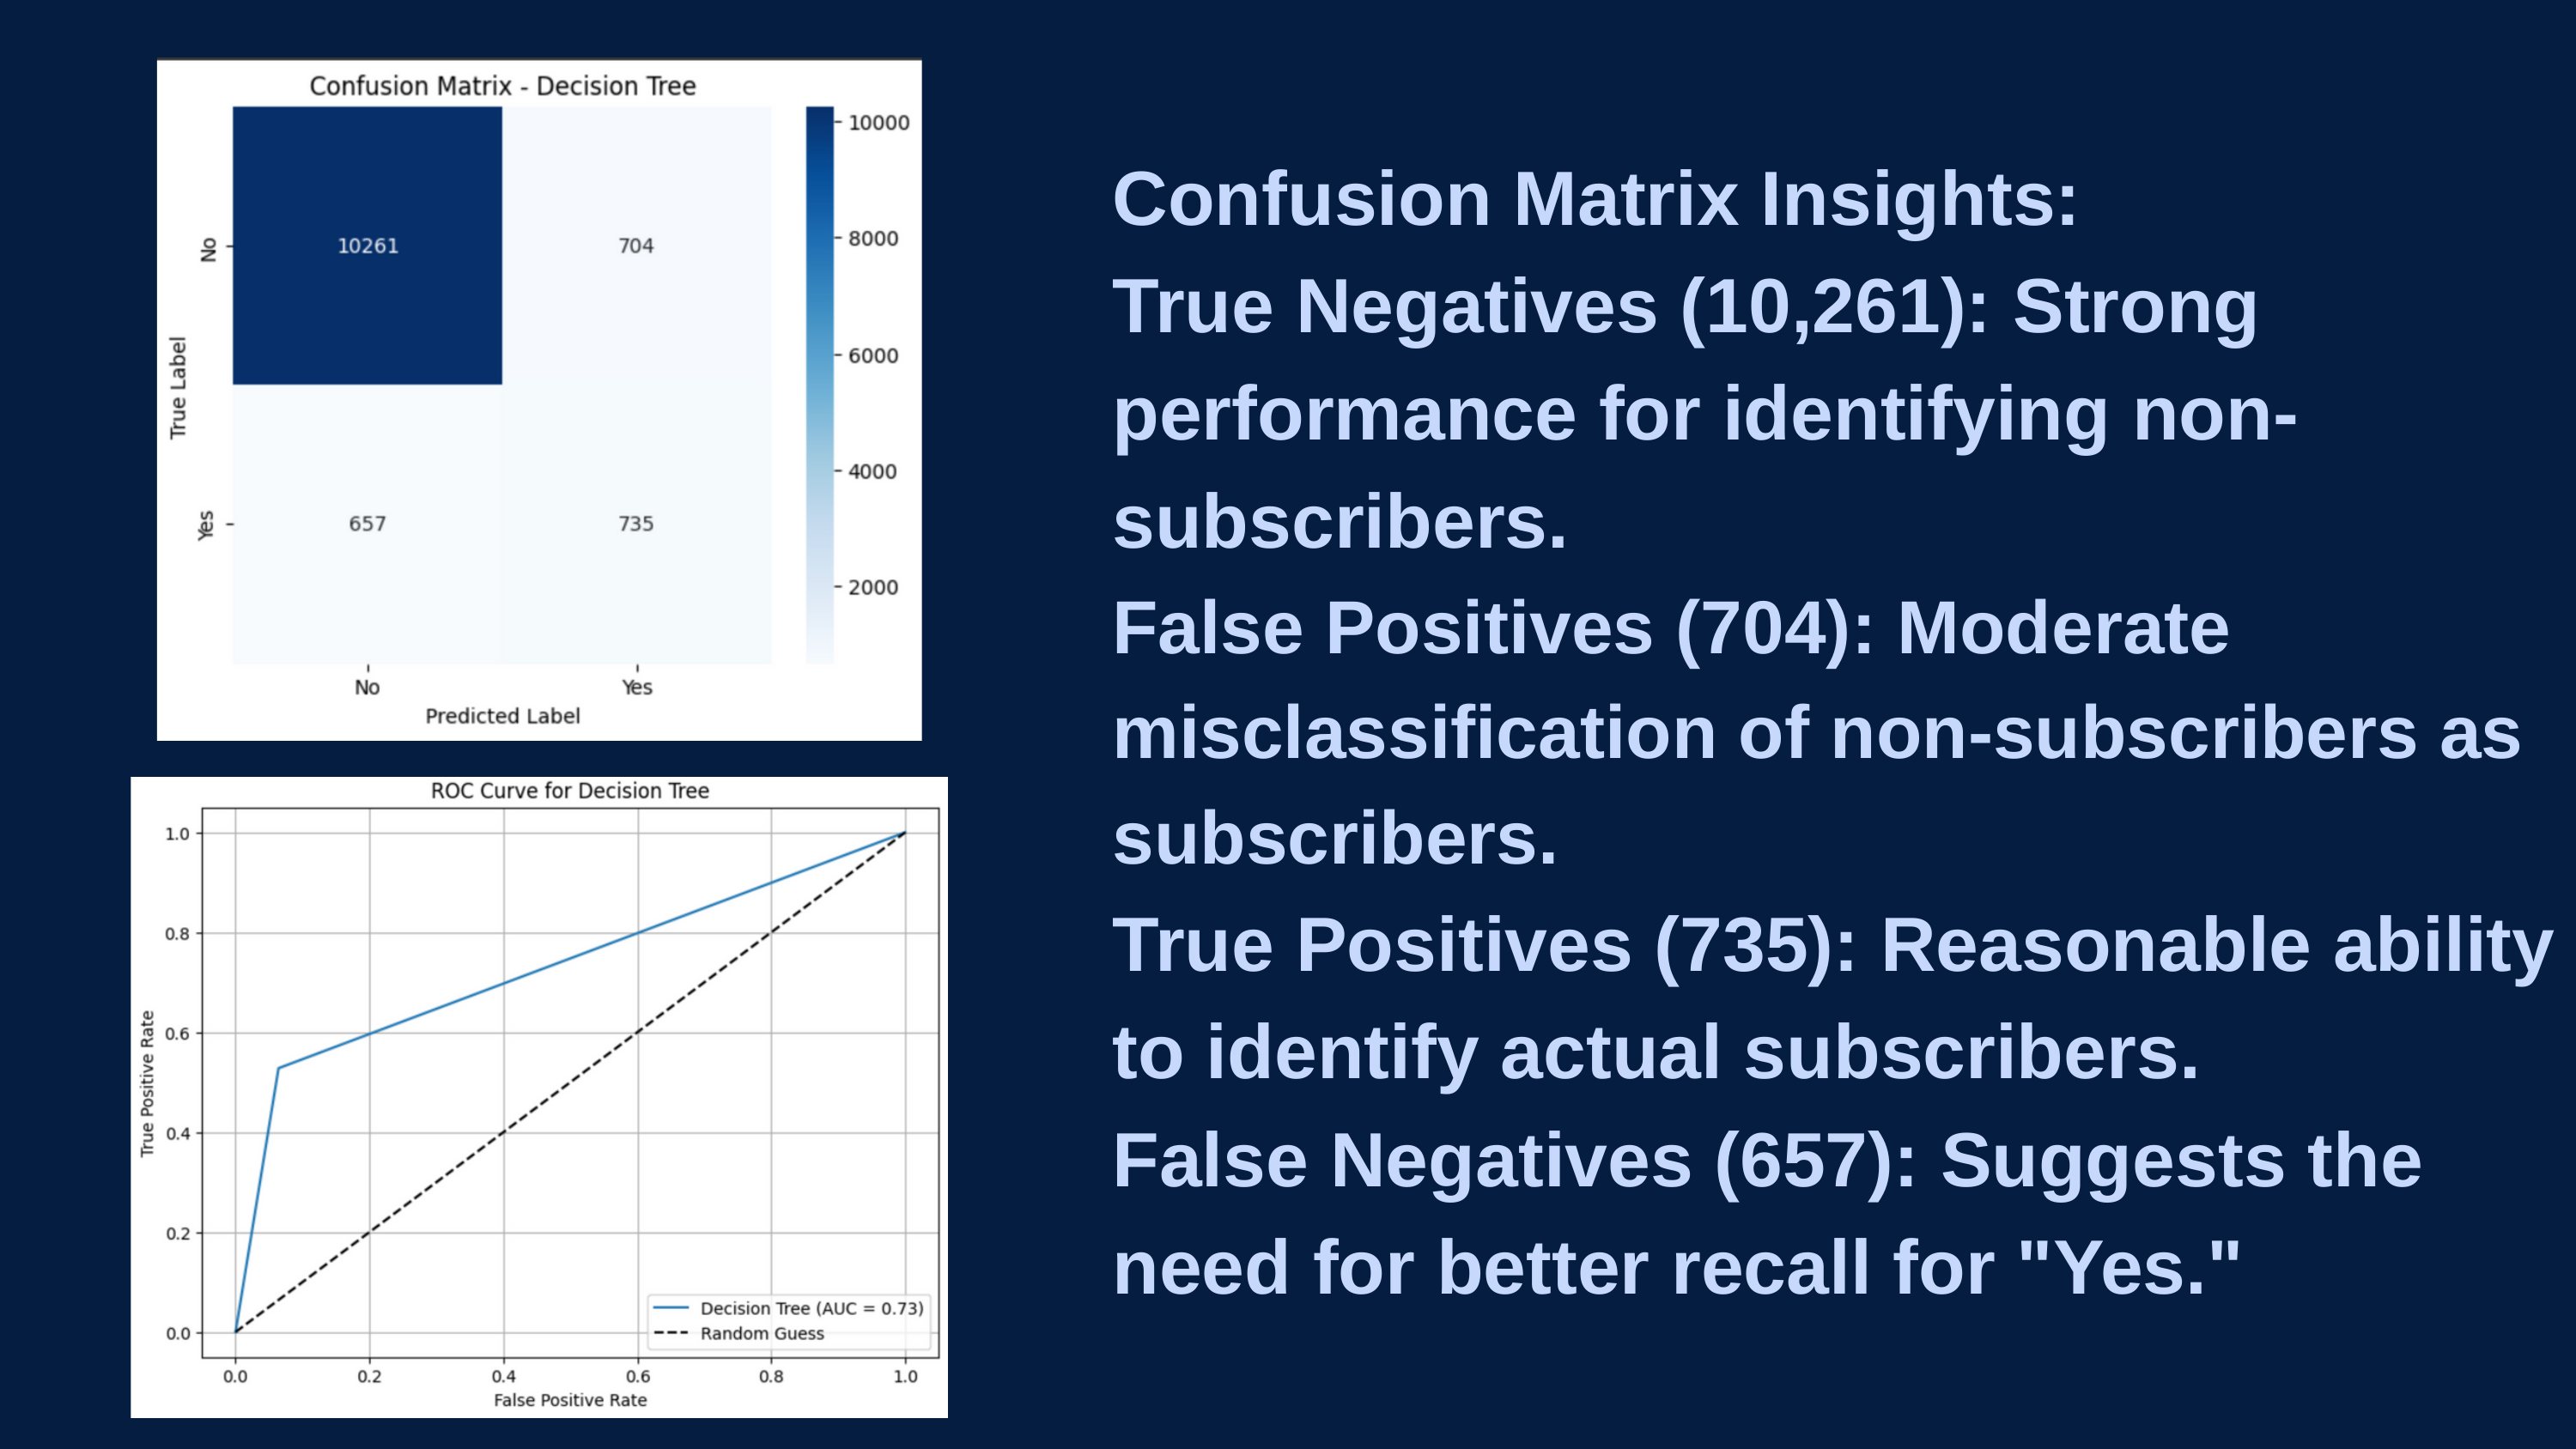

Confusion Matrix Insights:
True Negatives (10,261): Strong performance for identifying non-subscribers.
False Positives (704): Moderate misclassification of non-subscribers as subscribers.
True Positives (735): Reasonable ability to identify actual subscribers.
False Negatives (657): Suggests the need for better recall for "Yes."